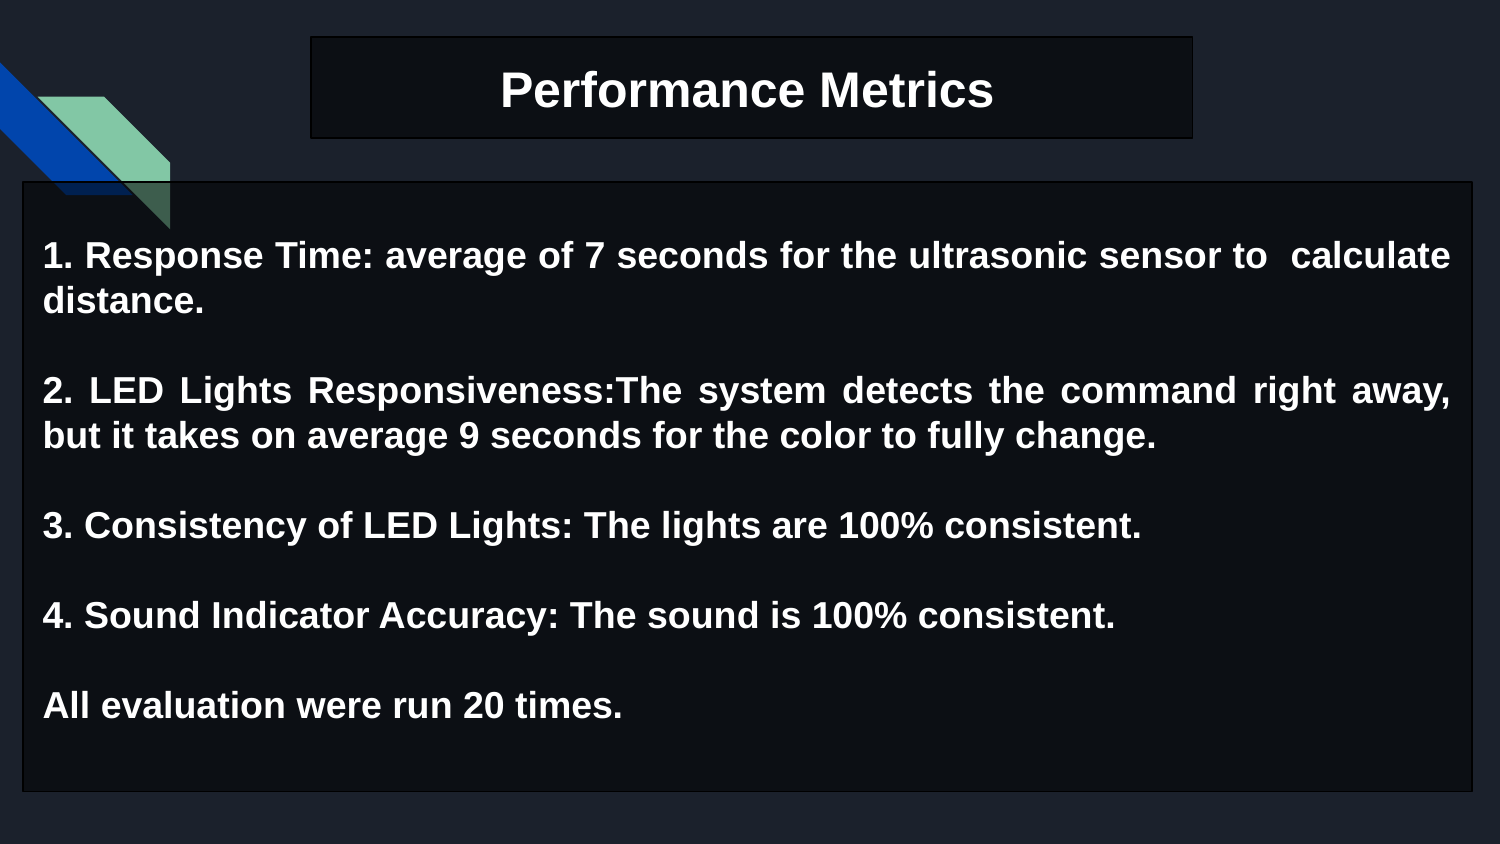

Performance Metrics

1. Response Time: average of 7 seconds for the ultrasonic sensor to  calculate distance.

2. LED Lights Responsiveness:The system detects the command right away, but it takes on average 9 seconds for the color to fully change.

3. Consistency of LED Lights: The lights are 100% consistent.

4. Sound Indicator Accuracy: The sound is 100% consistent.

All evaluation were run 20 times.